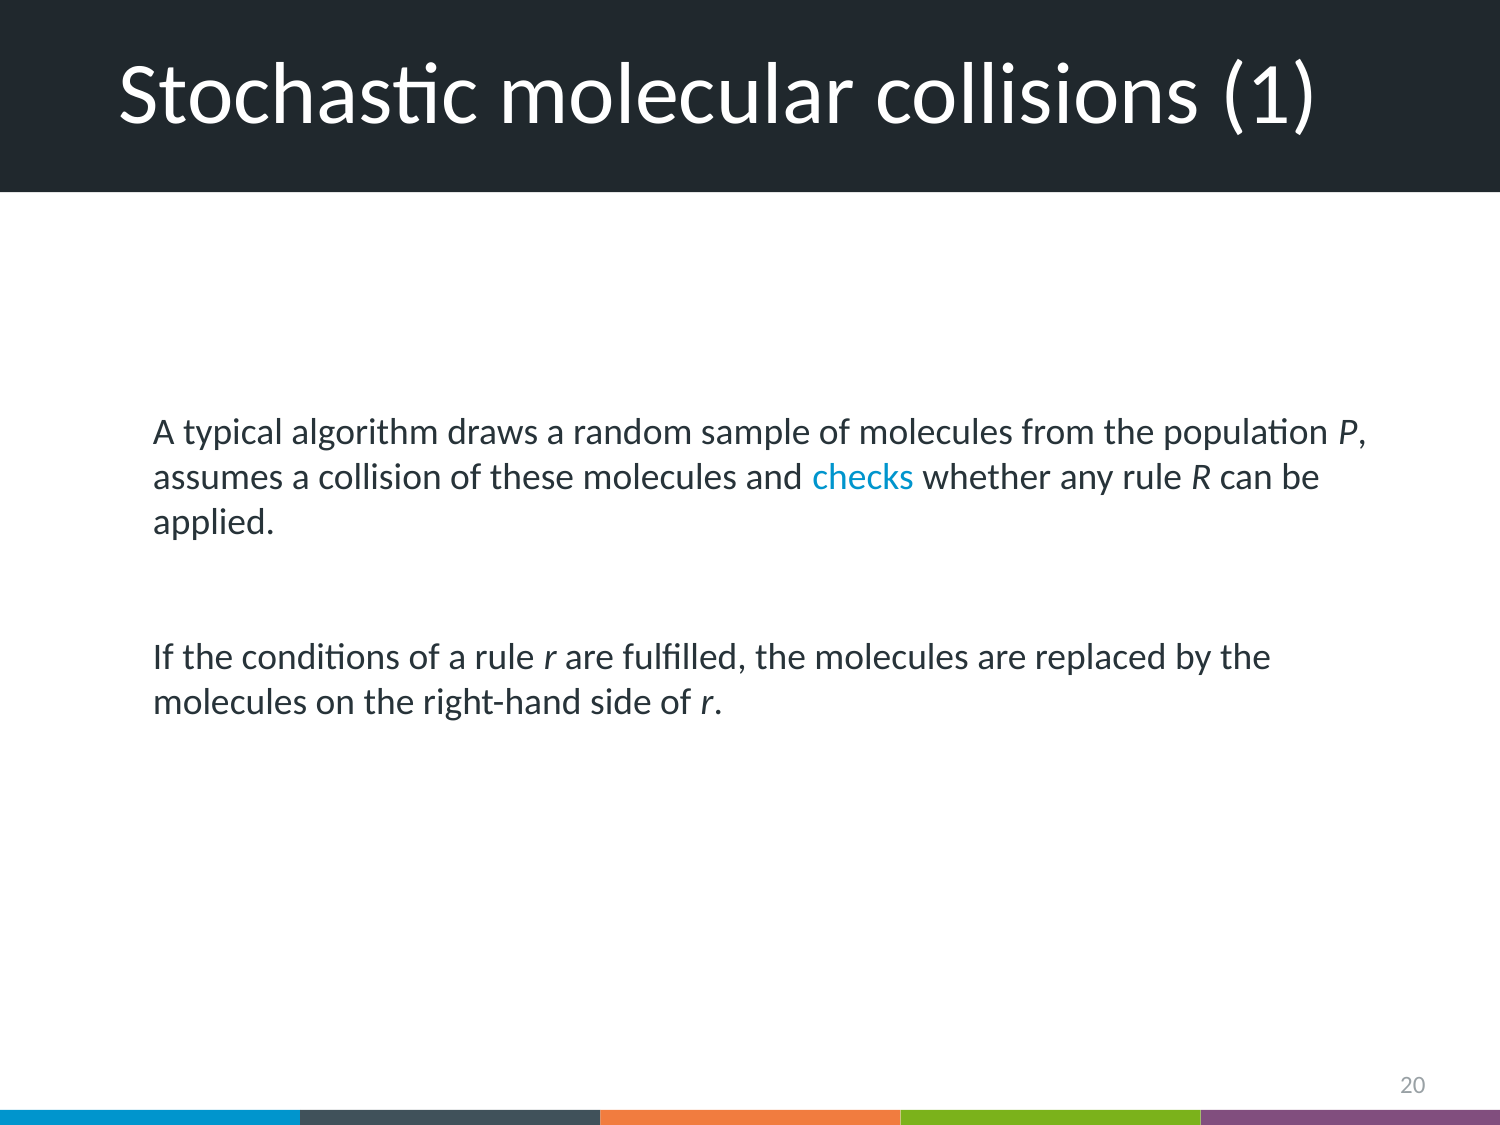

# Stochastic molecular collisions (1)
A typical algorithm draws a random sample of molecules from the population P, assumes a collision of these molecules and checks whether any rule R can be applied.

If the conditions of a rule r are fulfilled, the molecules are replaced by the molecules on the right-hand side of r.
20